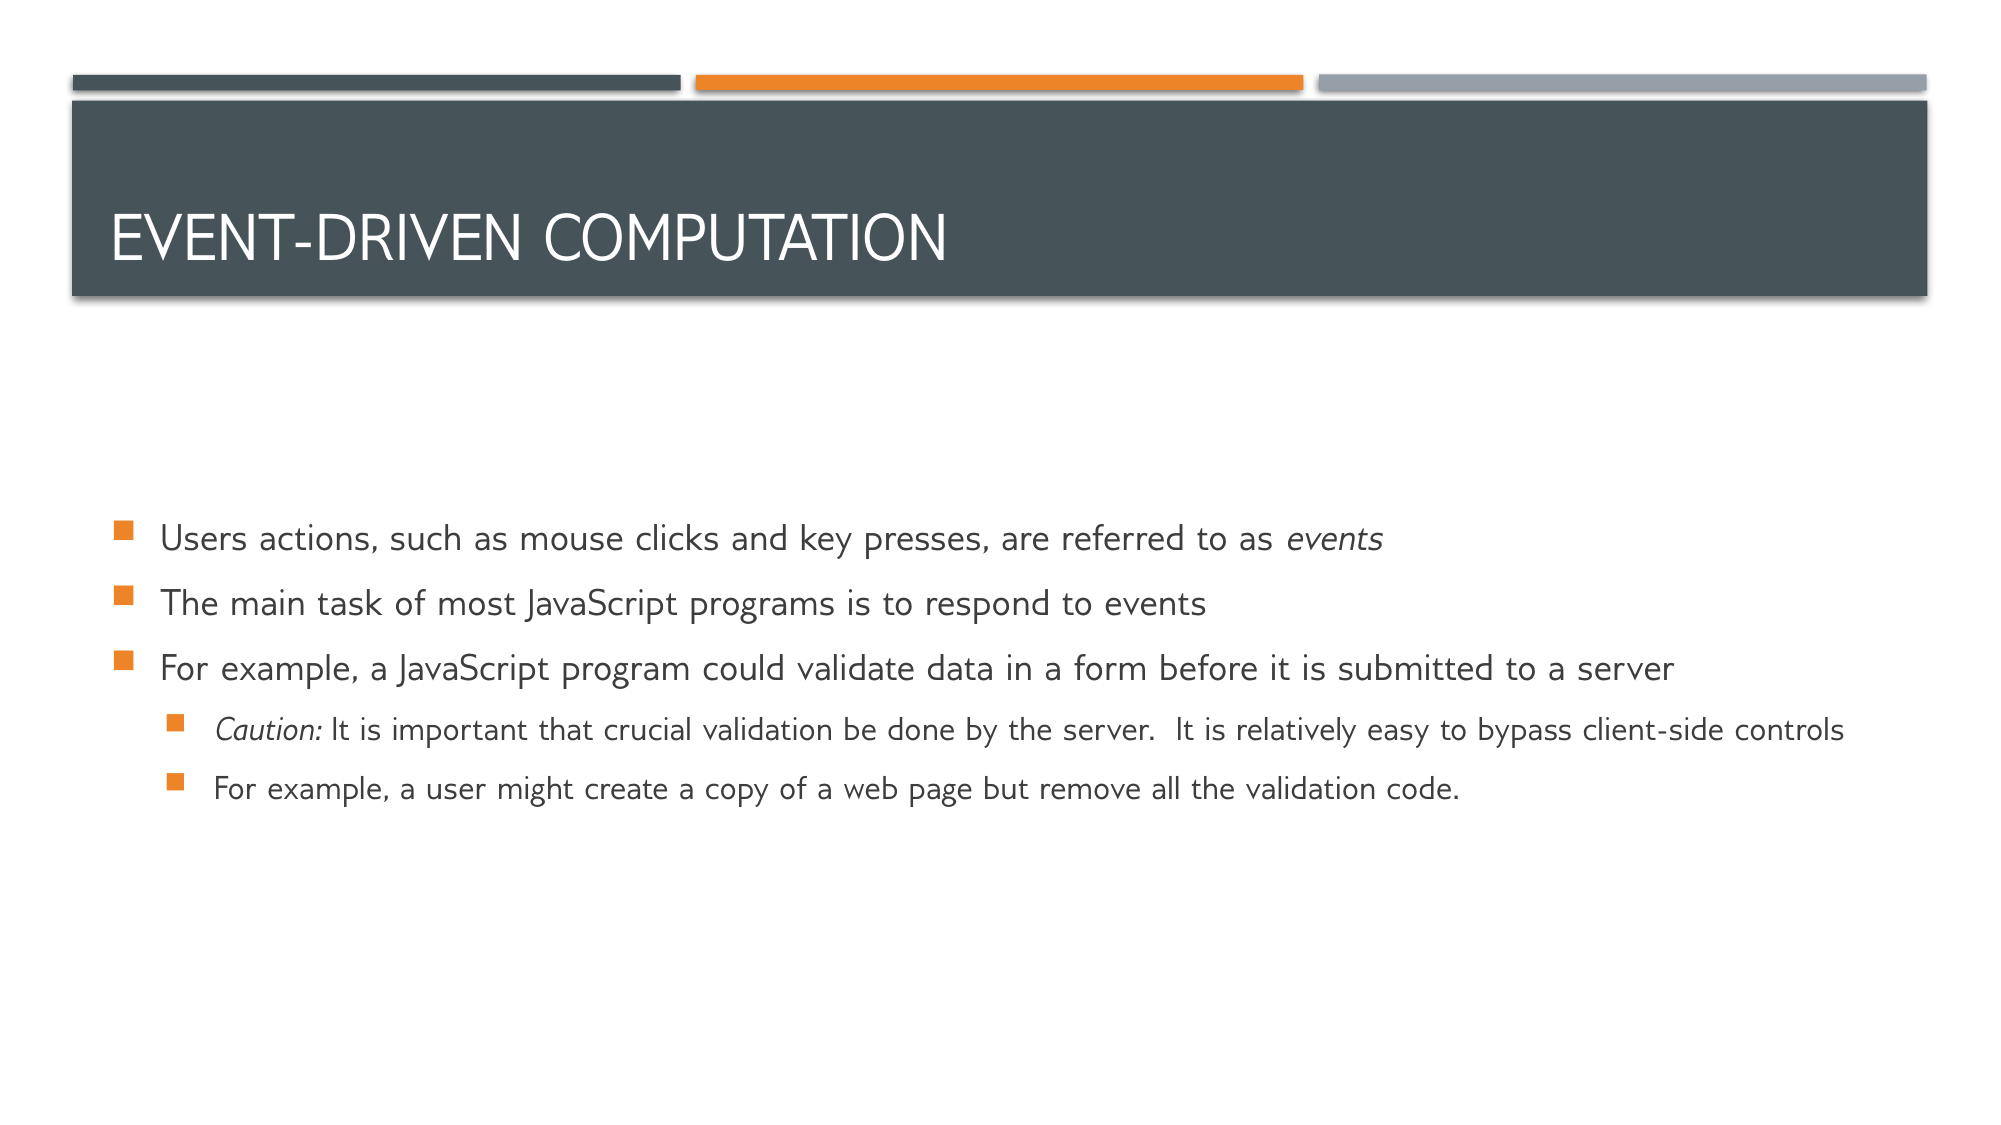

# Event-Driven Computation
Users actions, such as mouse clicks and key presses, are referred to as events
The main task of most JavaScript programs is to respond to events
For example, a JavaScript program could validate data in a form before it is submitted to a server
Caution: It is important that crucial validation be done by the server.  It is relatively easy to bypass client-side controls
For example, a user might create a copy of a web page but remove all the validation code.